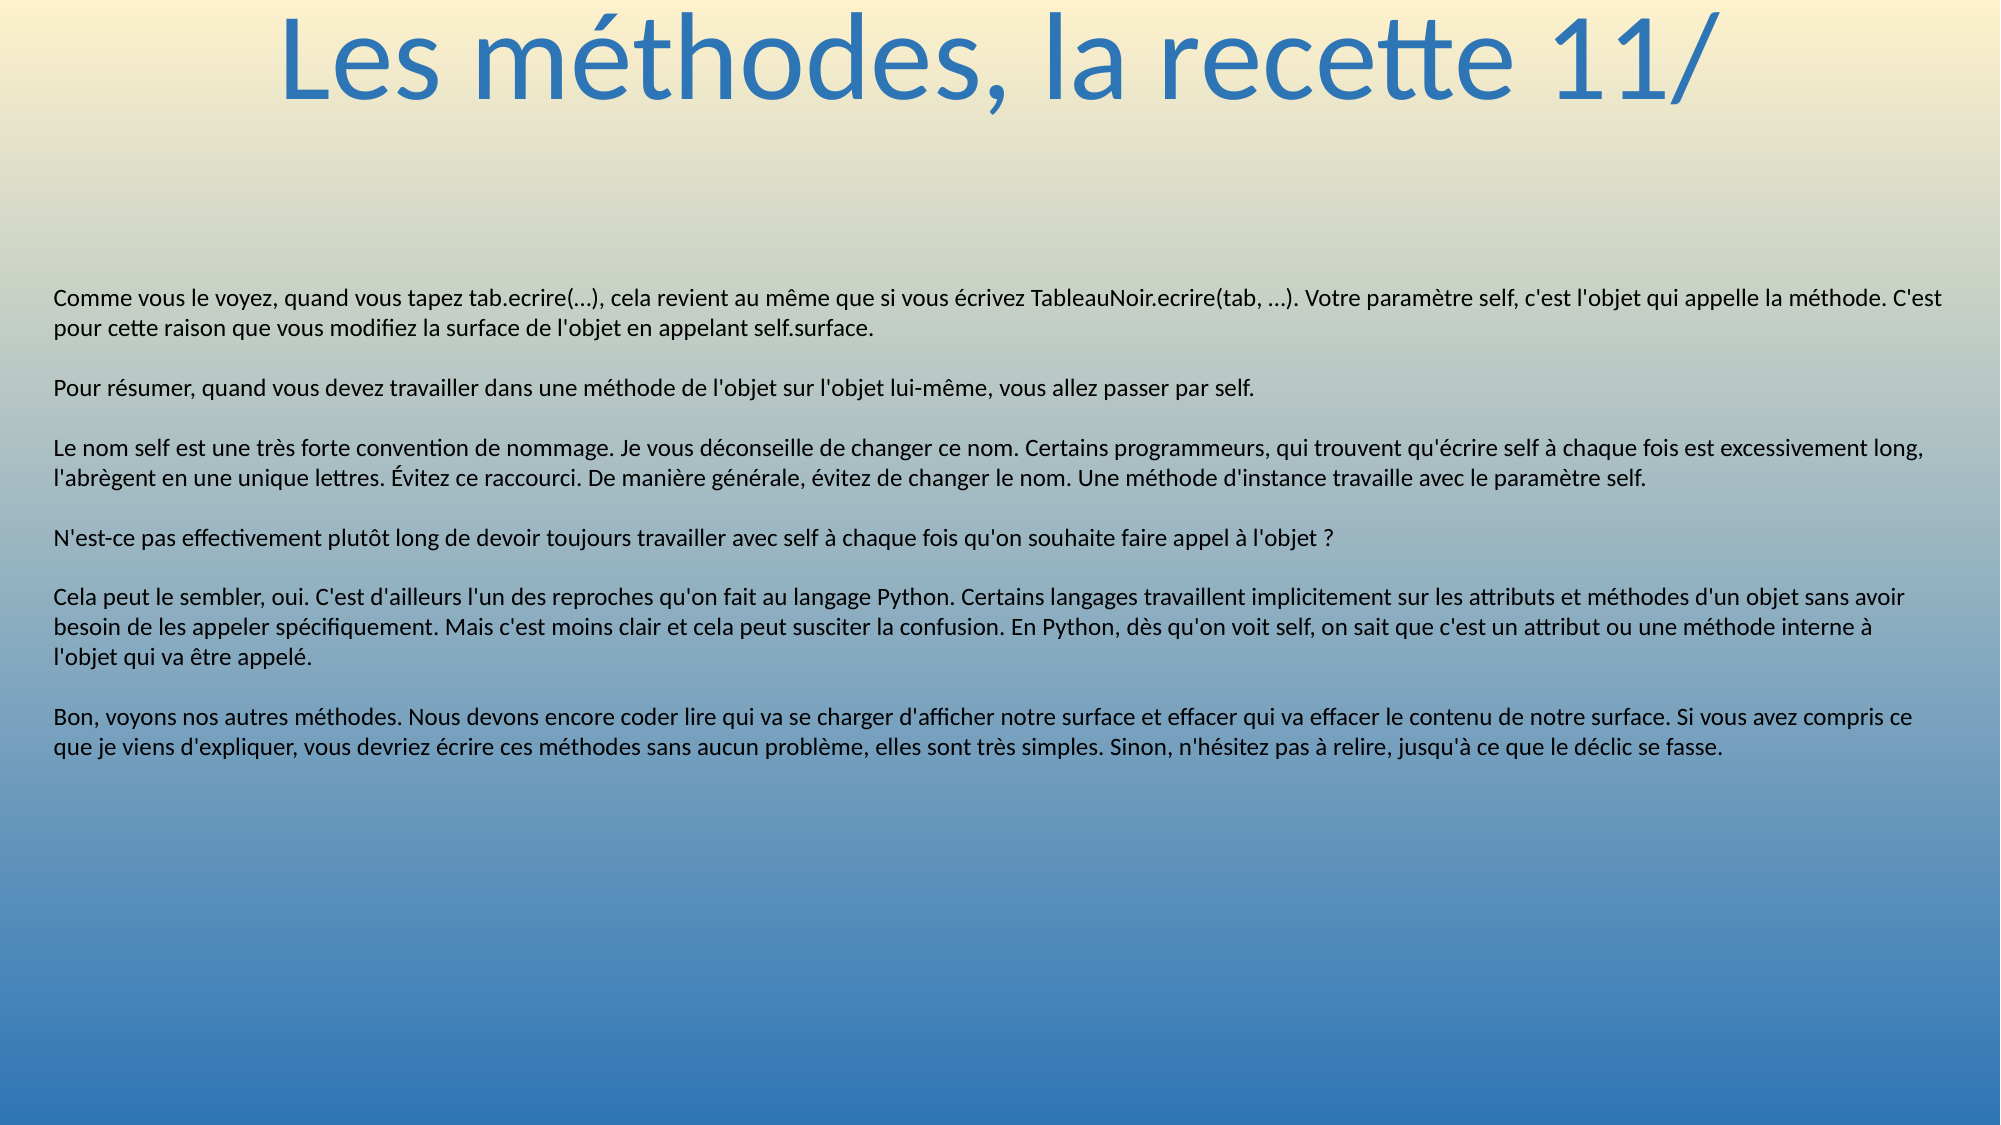

# Les méthodes, la recette 11/
Comme vous le voyez, quand vous tapez tab.ecrire(…), cela revient au même que si vous écrivez TableauNoir.ecrire(tab, …). Votre paramètre self, c'est l'objet qui appelle la méthode. C'est pour cette raison que vous modifiez la surface de l'objet en appelant self.surface.

Pour résumer, quand vous devez travailler dans une méthode de l'objet sur l'objet lui-même, vous allez passer par self.

Le nom self est une très forte convention de nommage. Je vous déconseille de changer ce nom. Certains programmeurs, qui trouvent qu'écrire self à chaque fois est excessivement long, l'abrègent en une unique lettres. Évitez ce raccourci. De manière générale, évitez de changer le nom. Une méthode d'instance travaille avec le paramètre self.

N'est-ce pas effectivement plutôt long de devoir toujours travailler avec self à chaque fois qu'on souhaite faire appel à l'objet ?

Cela peut le sembler, oui. C'est d'ailleurs l'un des reproches qu'on fait au langage Python. Certains langages travaillent implicitement sur les attributs et méthodes d'un objet sans avoir besoin de les appeler spécifiquement. Mais c'est moins clair et cela peut susciter la confusion. En Python, dès qu'on voit self, on sait que c'est un attribut ou une méthode interne à l'objet qui va être appelé.

Bon, voyons nos autres méthodes. Nous devons encore coder lire qui va se charger d'afficher notre surface et effacer qui va effacer le contenu de notre surface. Si vous avez compris ce que je viens d'expliquer, vous devriez écrire ces méthodes sans aucun problème, elles sont très simples. Sinon, n'hésitez pas à relire, jusqu'à ce que le déclic se fasse.